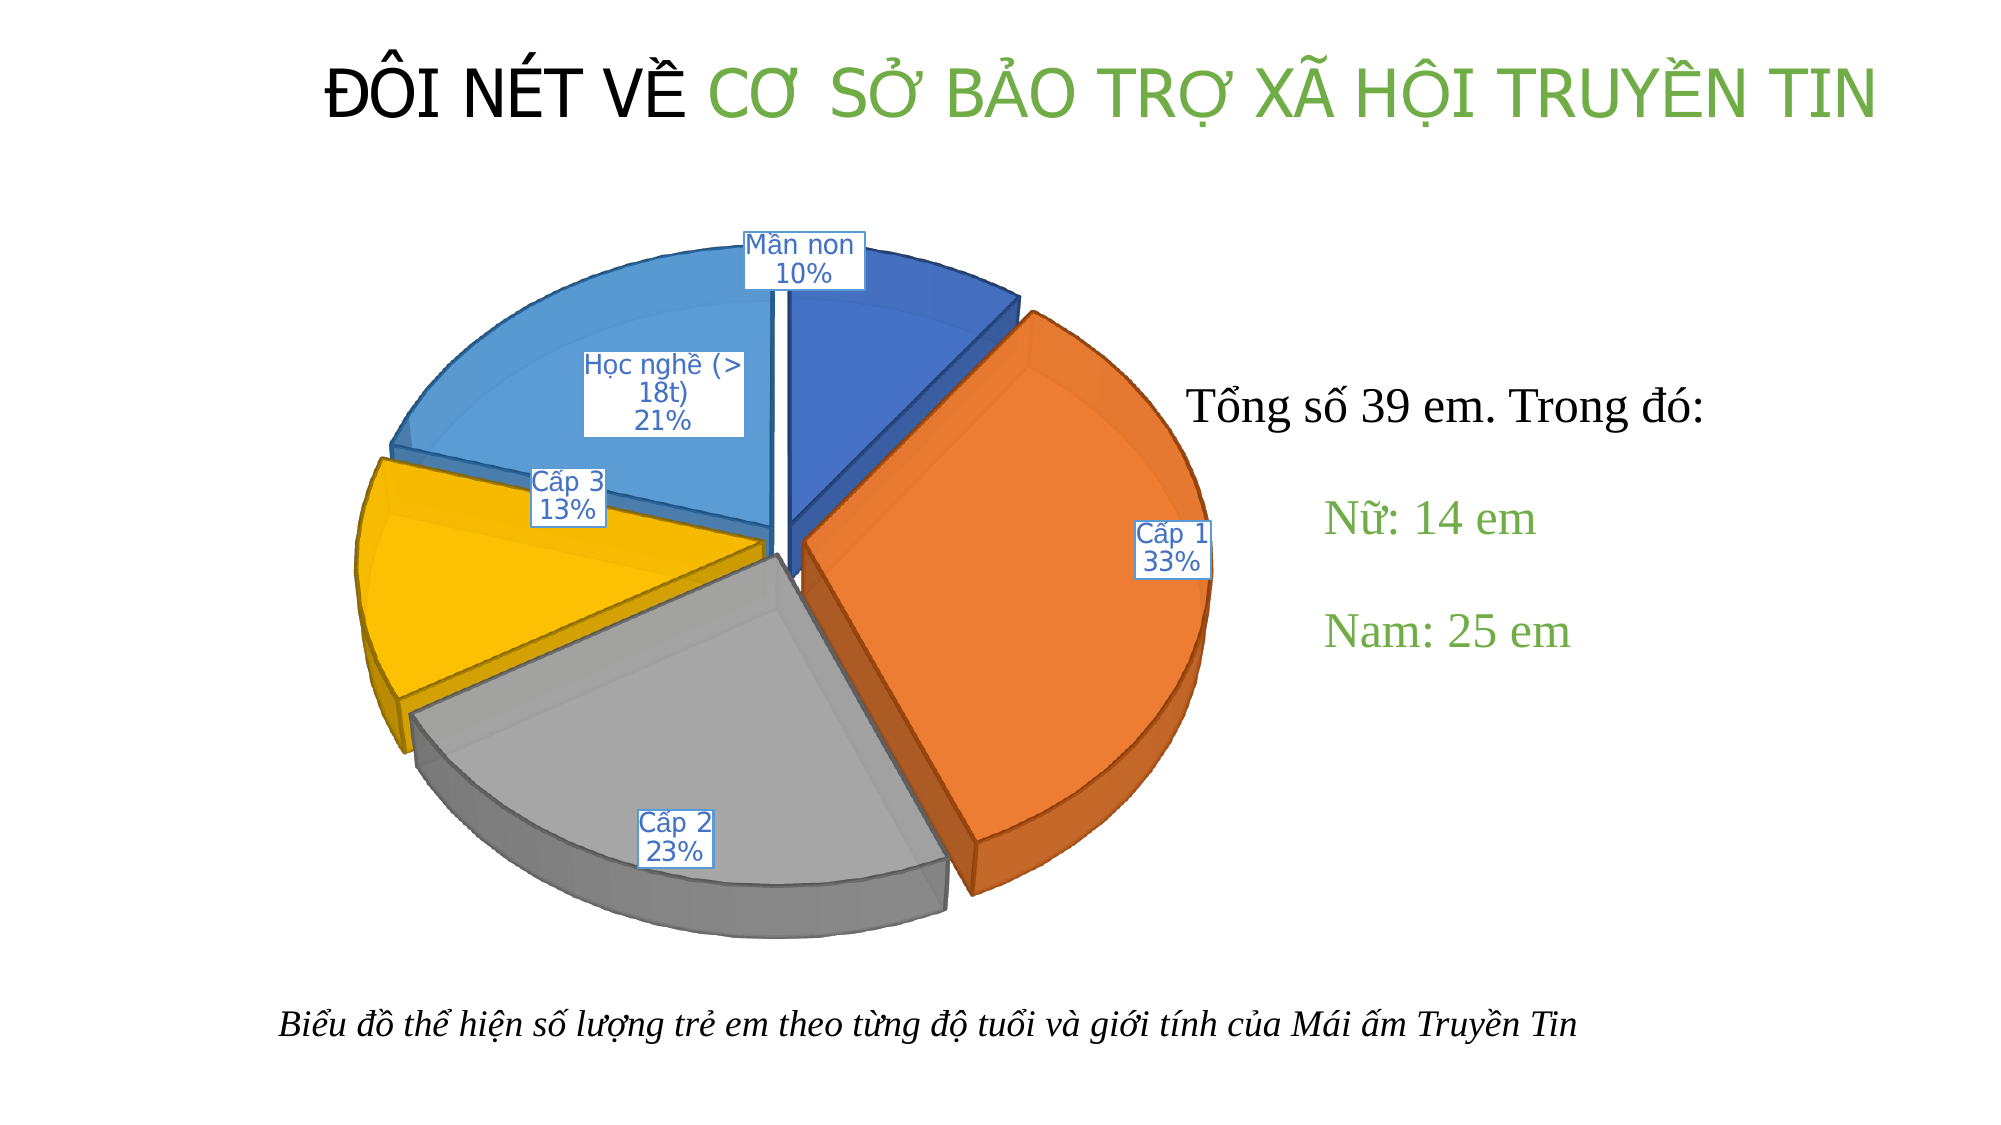

ĐÔI NÉT VỀ CƠ SỞ BẢO TRỢ XÃ HỘI TRUYỀN TIN

[unsupported chart]

Tổng số 39 em. Trong đó:
Nữ: 14 em
Nam: 25 em

Biểu đồ thể hiện số lượng trẻ em theo từng độ tuổi và giới tính của Mái ấm Truyền Tin